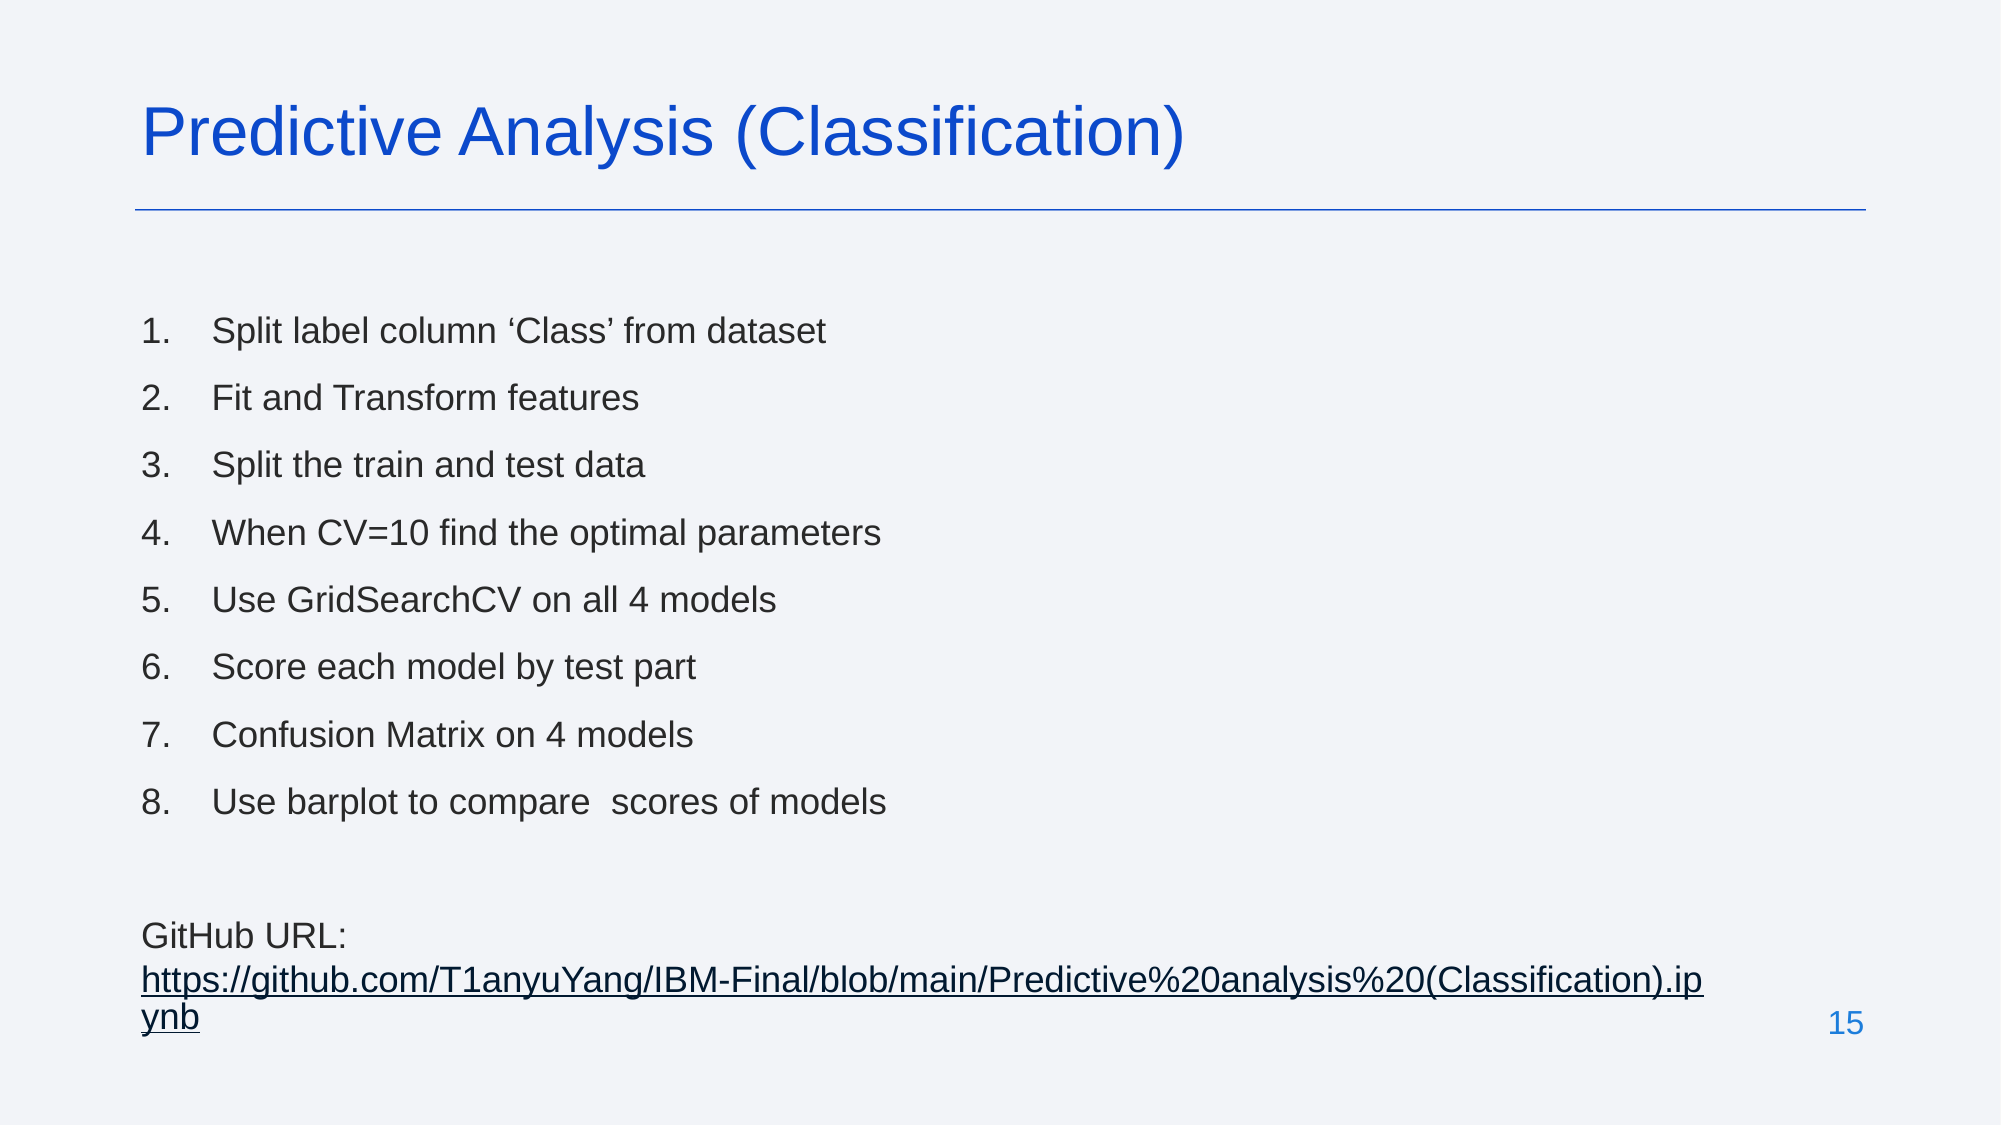

Predictive Analysis (Classification)
Split label column ‘Class’ from dataset
Fit and Transform features
Split the train and test data
When CV=10 find the optimal parameters
Use GridSearchCV on all 4 models
Score each model by test part
Confusion Matrix on 4 models
Use barplot to compare  scores of models

GitHub URL: https://github.com/T1anyuYang/IBM-Final/blob/main/Predictive%20analysis%20(Classification).ipynb
15